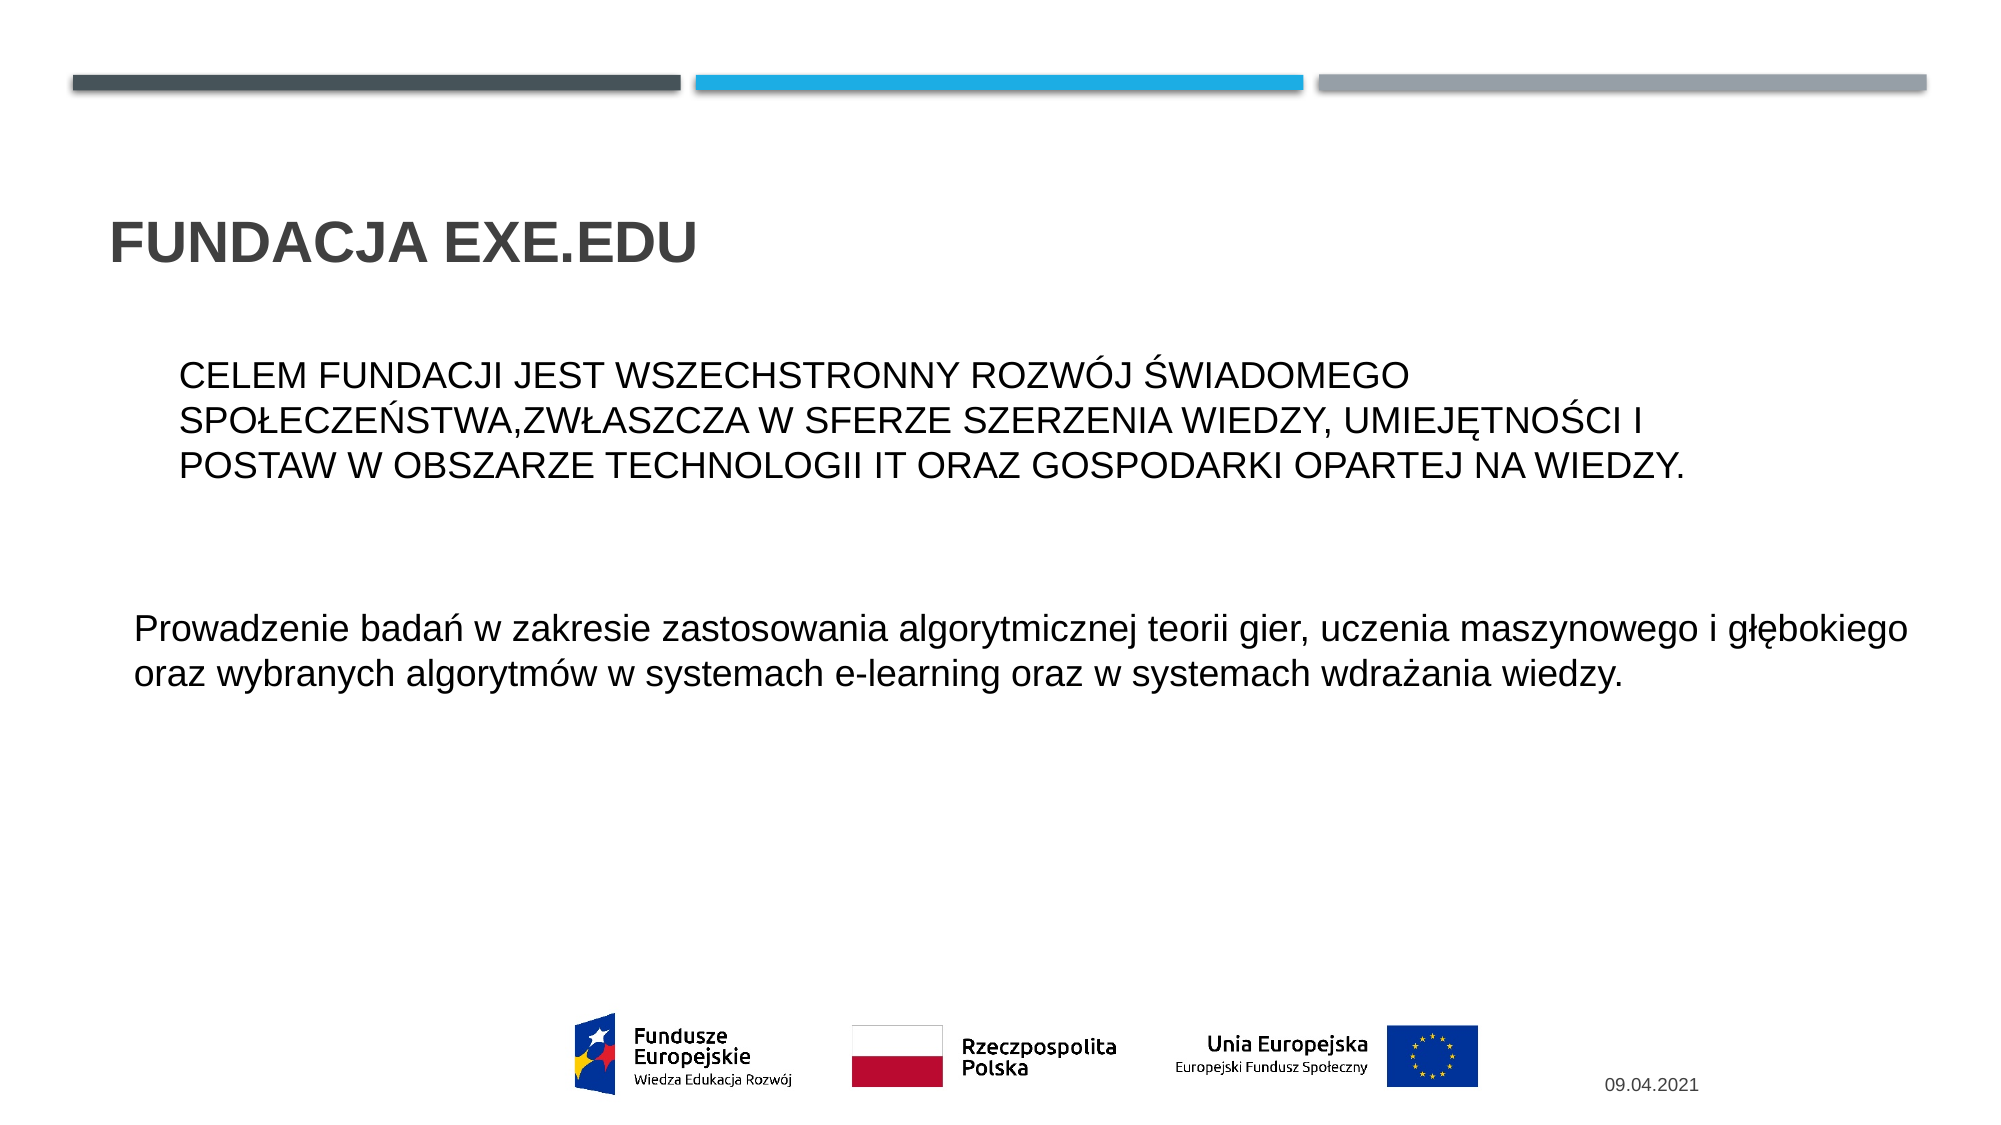

# Fundacja EXE.EDU
CELEM FUNDACJI JEST WSZECHSTRONNY ROZWÓJ ŚWIADOMEGO SPOŁECZEŃSTWA,ZWŁASZCZA W SFERZE SZERZENIA WIEDZY, UMIEJĘTNOŚCI I POSTAW W OBSZARZE TECHNOLOGII IT ORAZ GOSPODARKI OPARTEJ NA WIEDZY.
Prowadzenie badań w zakresie zastosowania algorytmicznej teorii gier, uczenia maszynowego i głębokiego
oraz wybranych algorytmów w systemach e-learning oraz w systemach wdrażania wiedzy.
09.04.2021